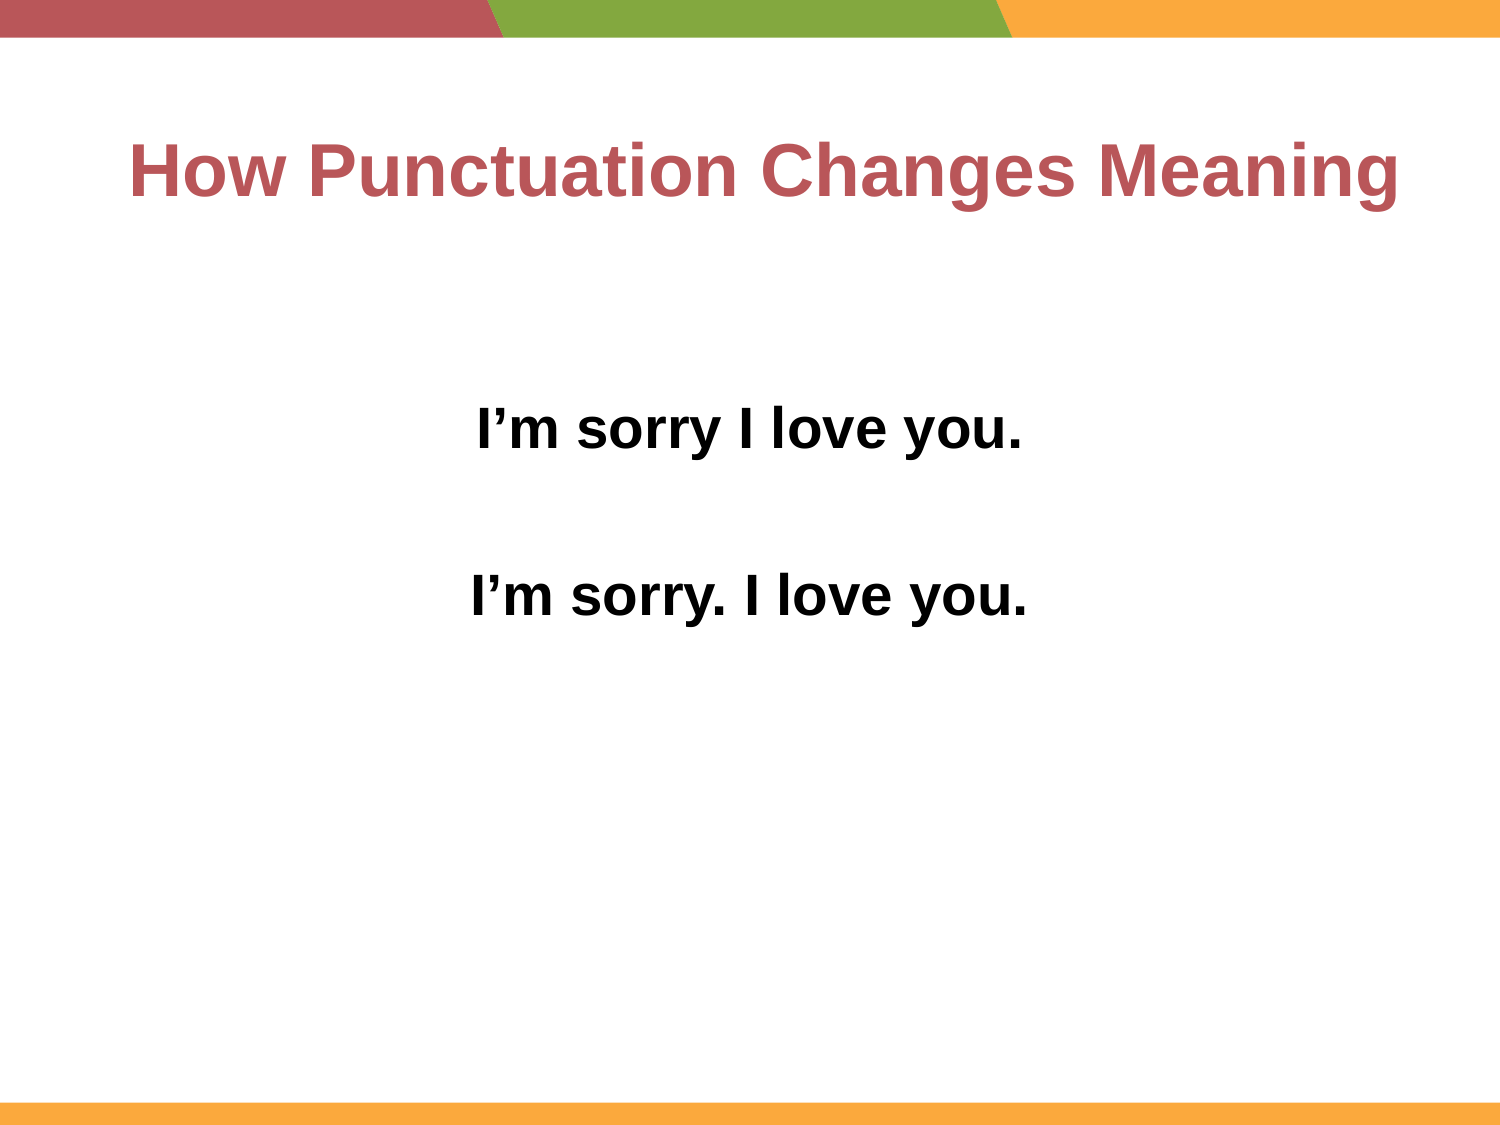

How Punctuation Changes Meaning

I’m sorry I love you.

I’m sorry. I love you.